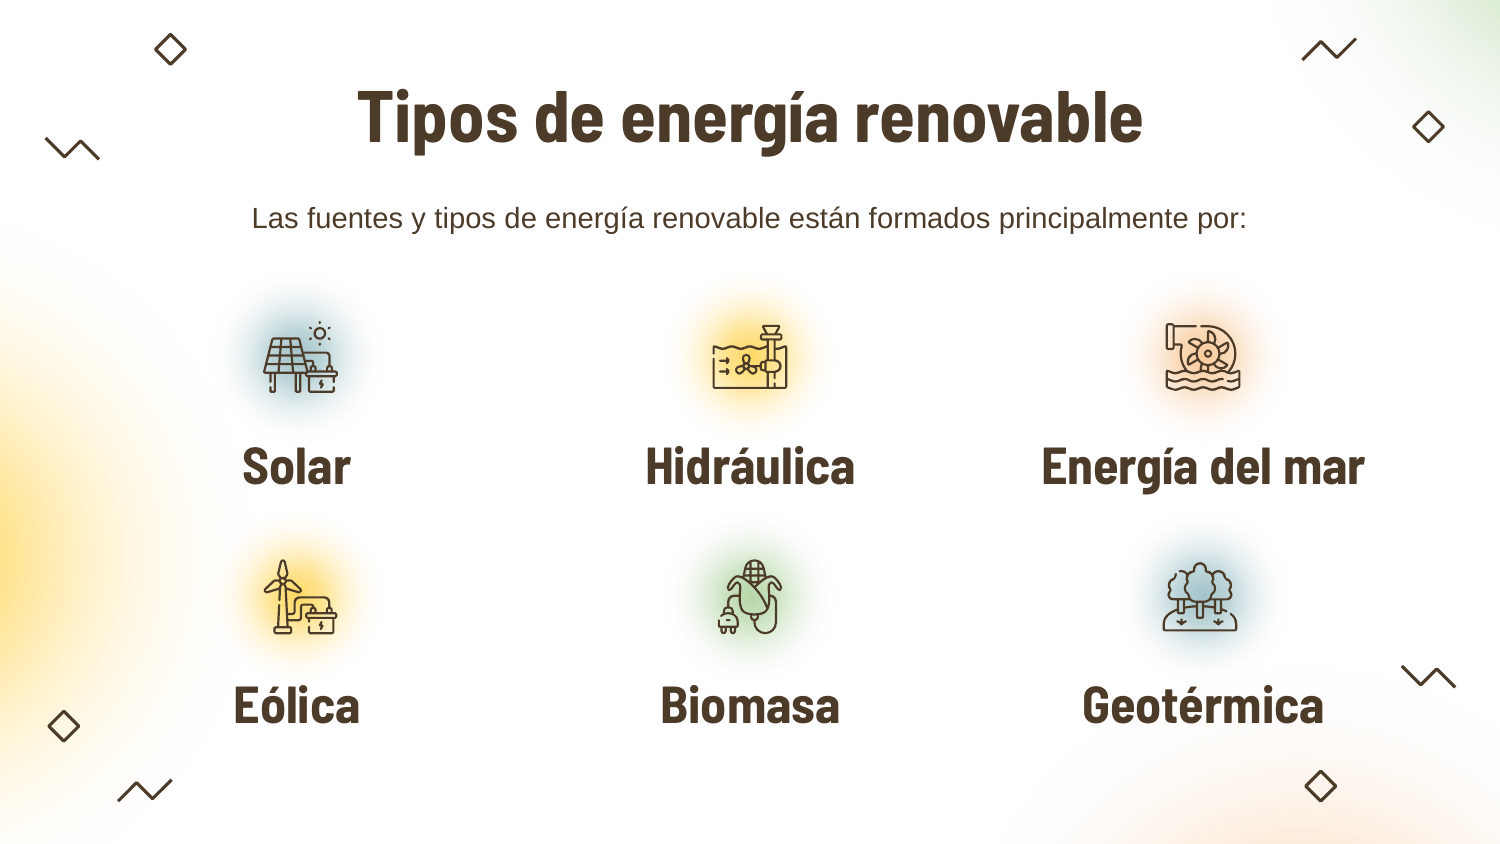

Tipos de energía renovable
Las fuentes y tipos de energía renovable están formados principalmente por:

# Solar
Hidráulica
Energía del mar

Eólica
Biomasa
Geotérmica